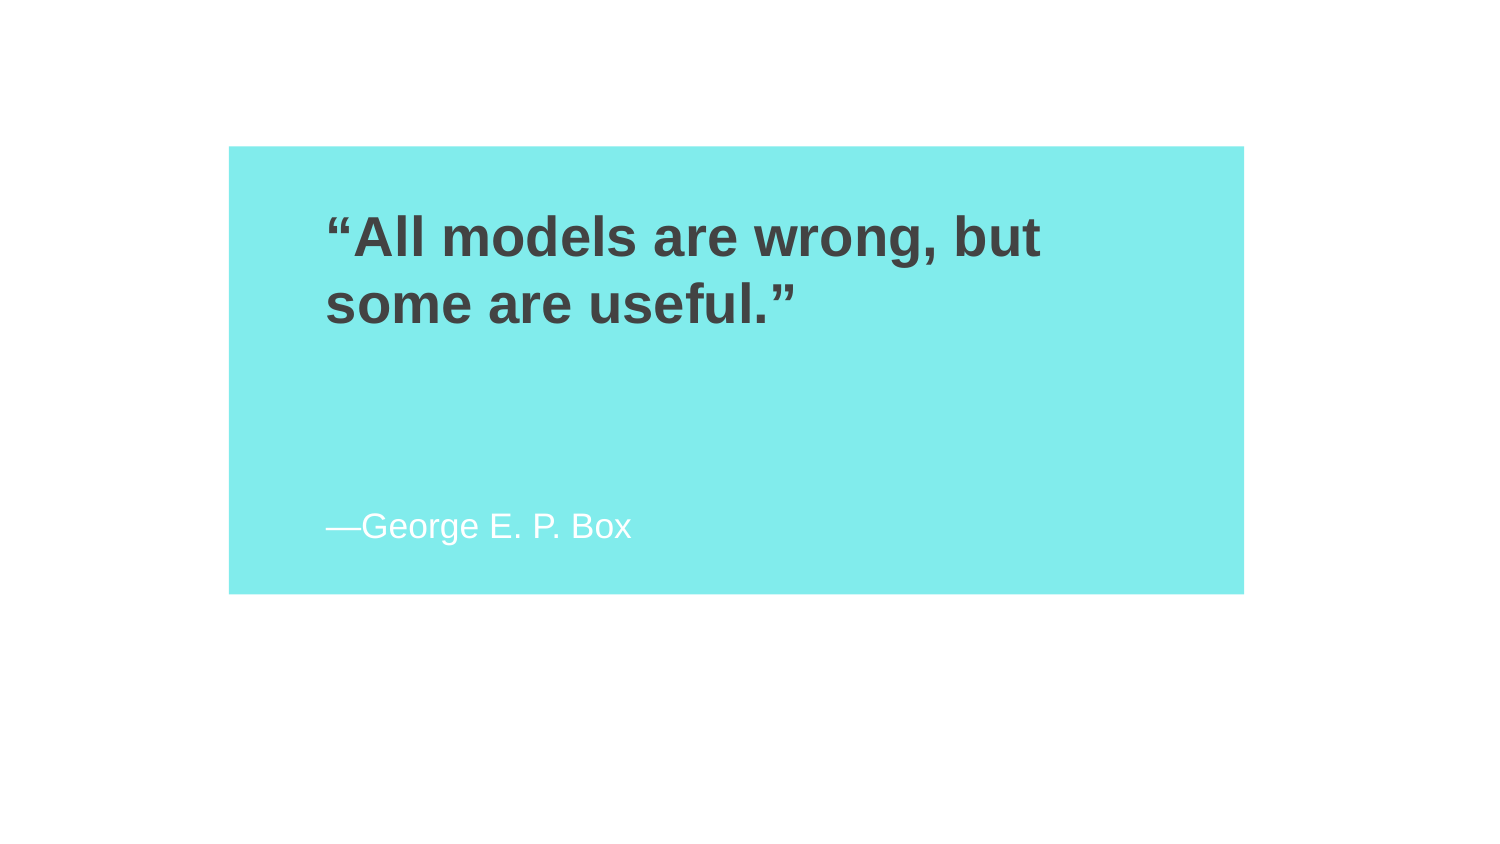

“All models are wrong, but some are useful.”

—George E. P. Box